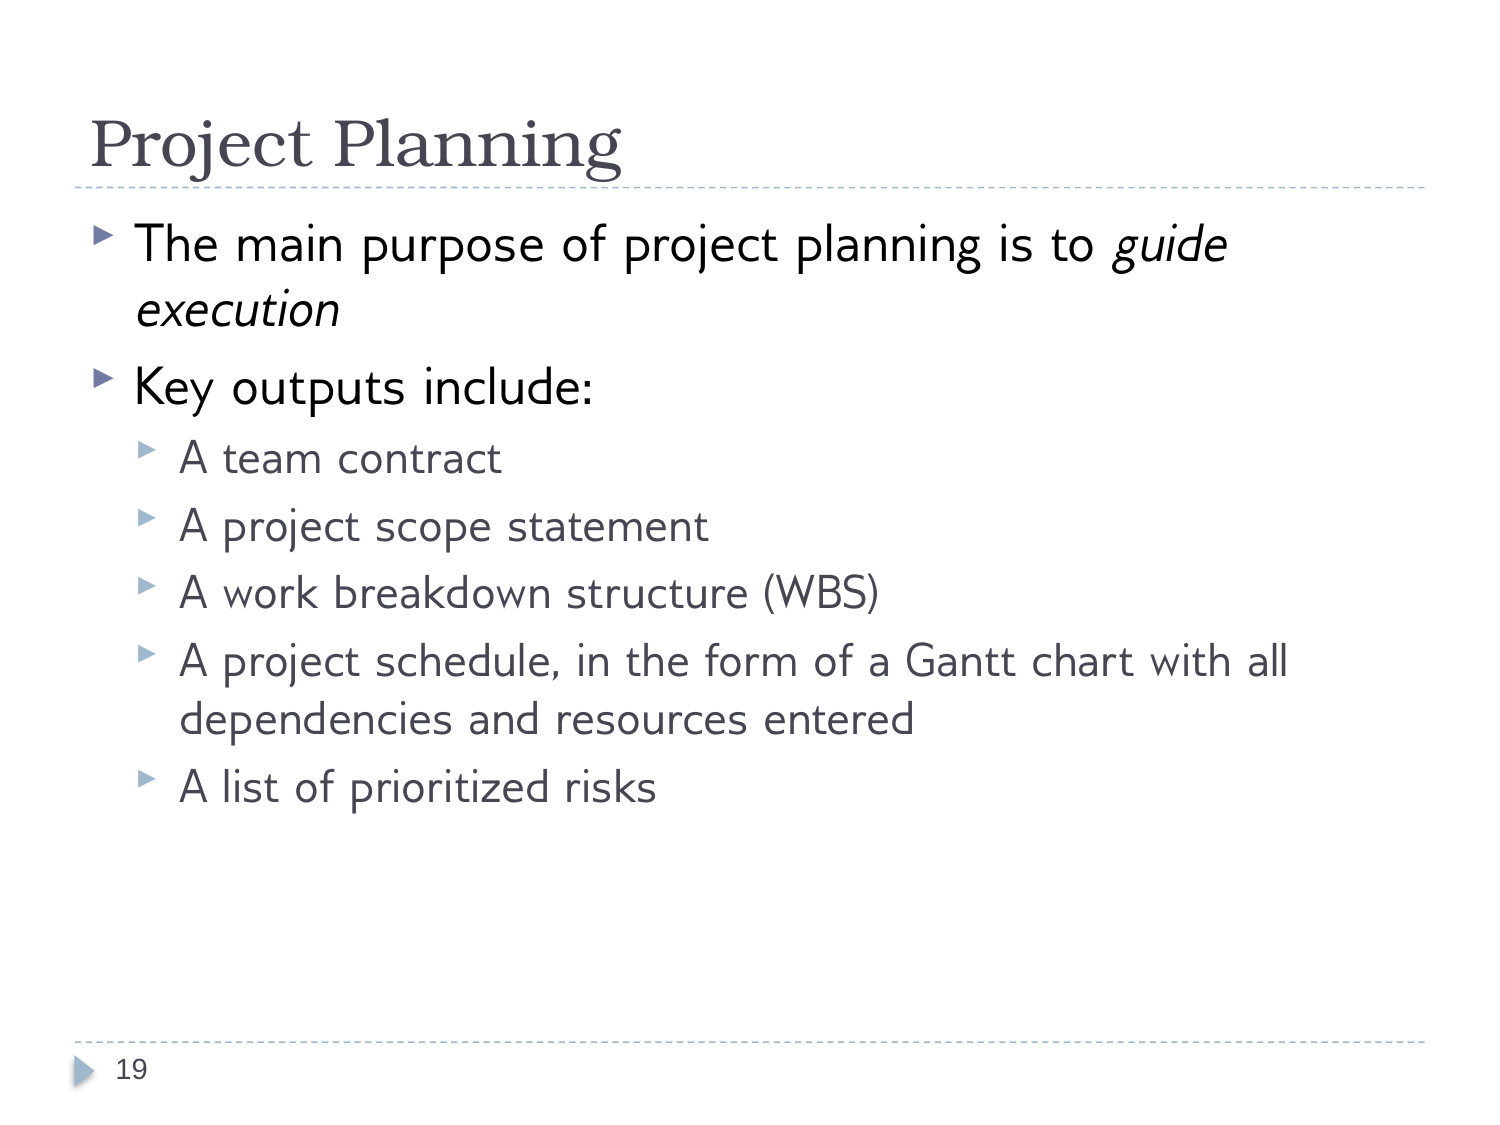

# Project Planning
The main purpose of project planning is to guide execution
Key outputs include:
A team contract
A project scope statement
A work breakdown structure (WBS)
A project schedule, in the form of a Gantt chart with all dependencies and resources entered
A list of prioritized risks

19